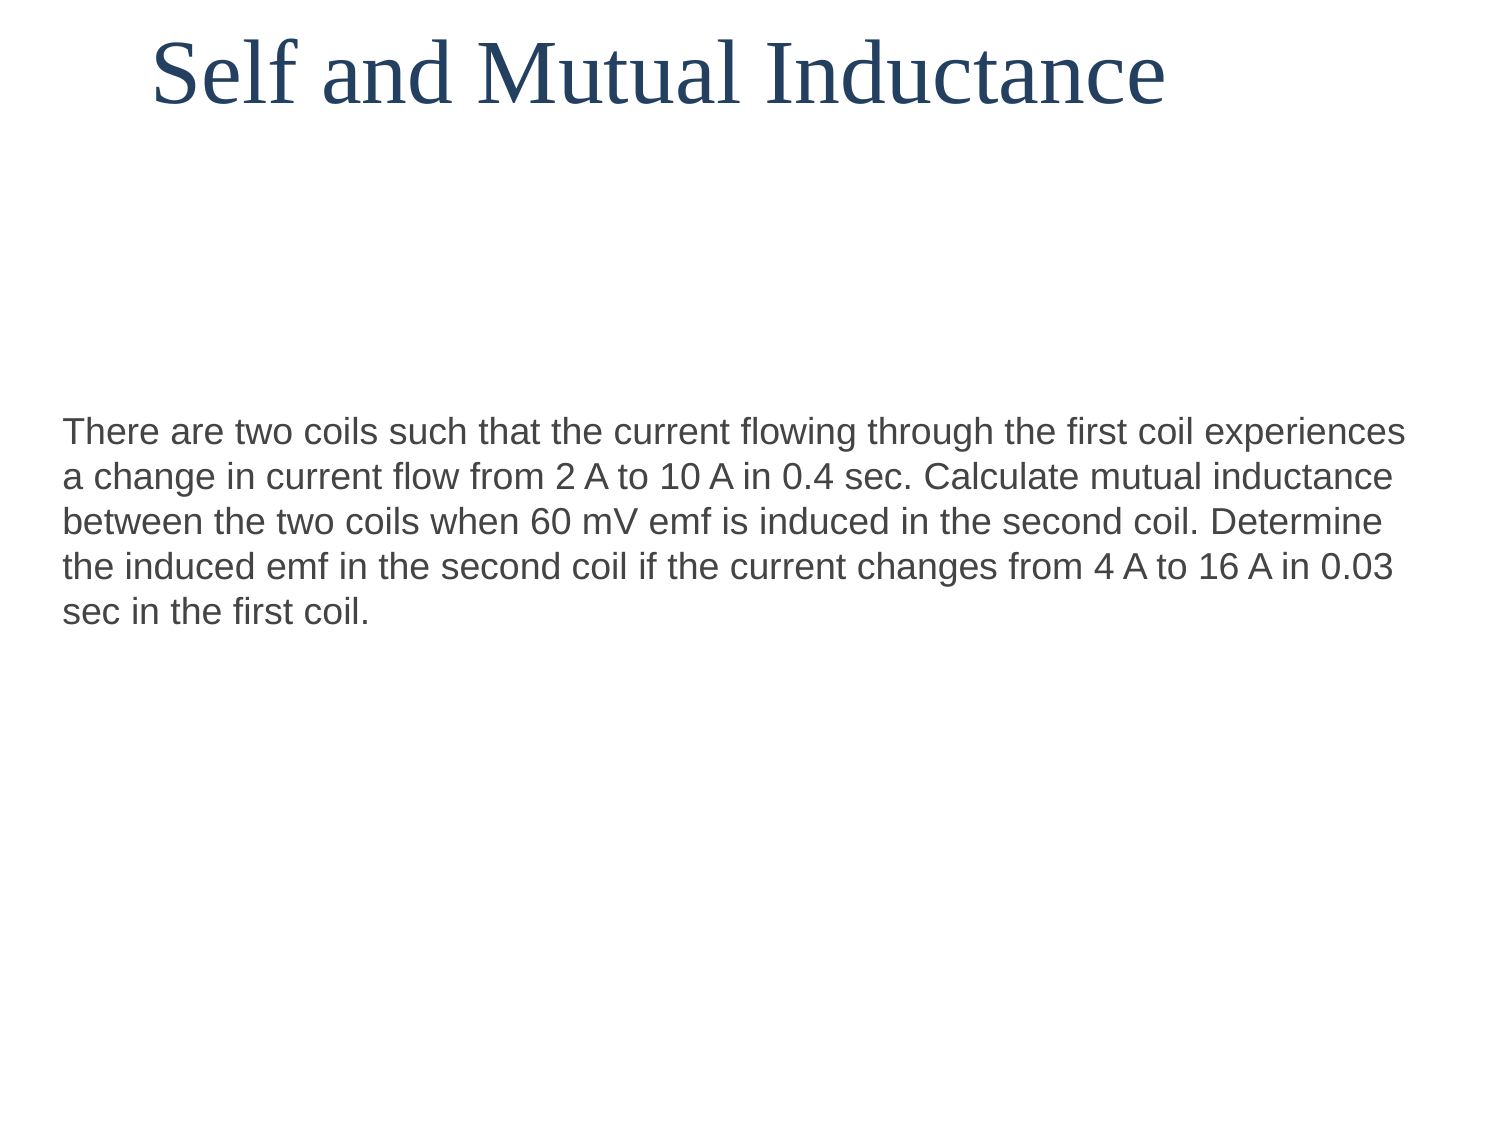

# Self and Mutual Inductance
There are two coils such that the current flowing through the first coil experiences a change in current flow from 2 A to 10 A in 0.4 sec. Calculate mutual inductance between the two coils when 60 mV emf is induced in the second coil. Determine the induced emf in the second coil if the current changes from 4 A to 16 A in 0.03 sec in the first coil.